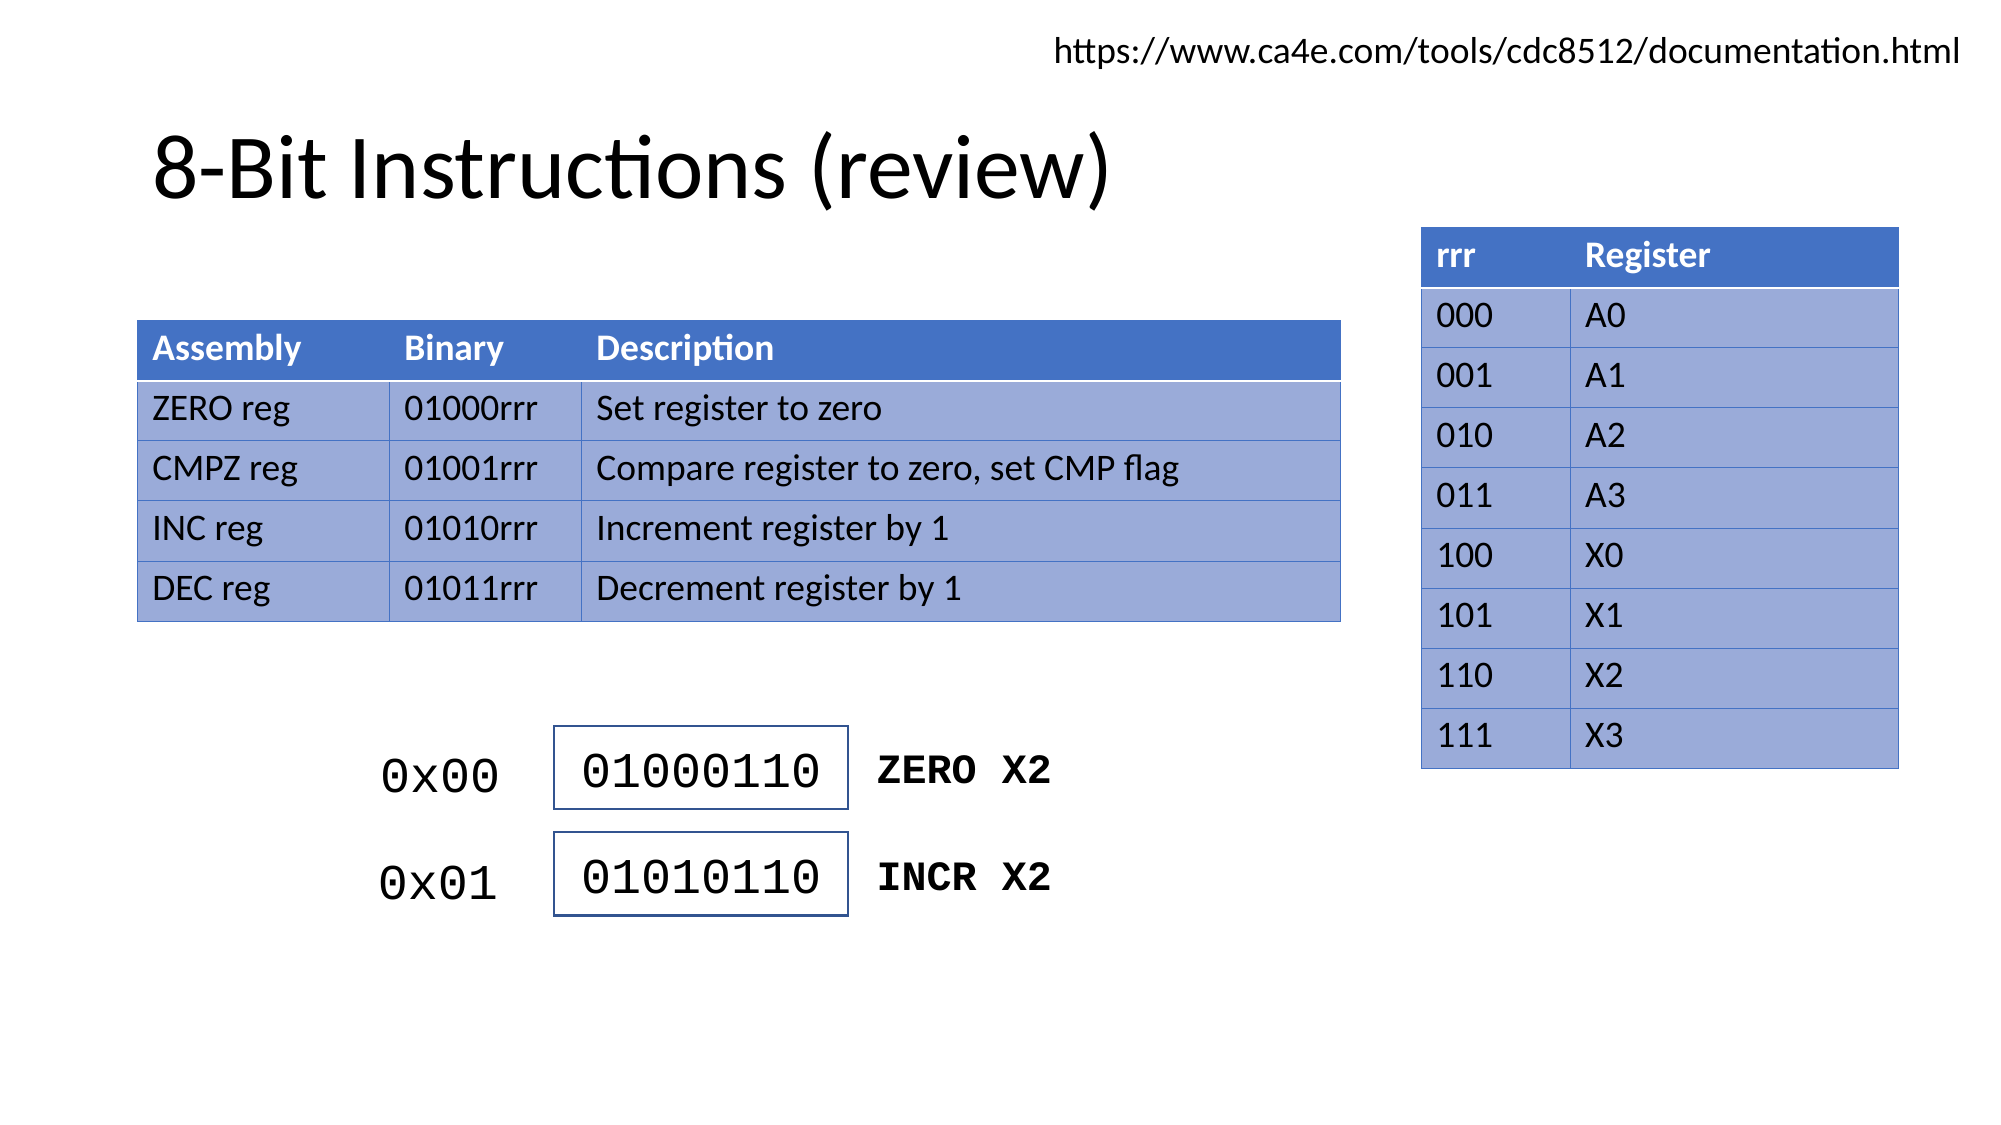

https://www.ca4e.com/tools/cdc8512/documentation.html
# 8-Bit Instructions (review)
| rrr | Register |
| --- | --- |
| 000 | A0 |
| 001 | A1 |
| 010 | A2 |
| 011 | A3 |
| 100 | X0 |
| 101 | X1 |
| 110 | X2 |
| 111 | X3 |
| Assembly | Binary | Description |
| --- | --- | --- |
| ZERO reg | 01000rrr | Set register to zero |
| CMPZ reg | 01001rrr | Compare register to zero, set CMP flag |
| INC reg | 01010rrr | Increment register by 1 |
| DEC reg | 01011rrr | Decrement register by 1 |
01000110
ZERO X2
0x00
01010110
INCR X2
0x01